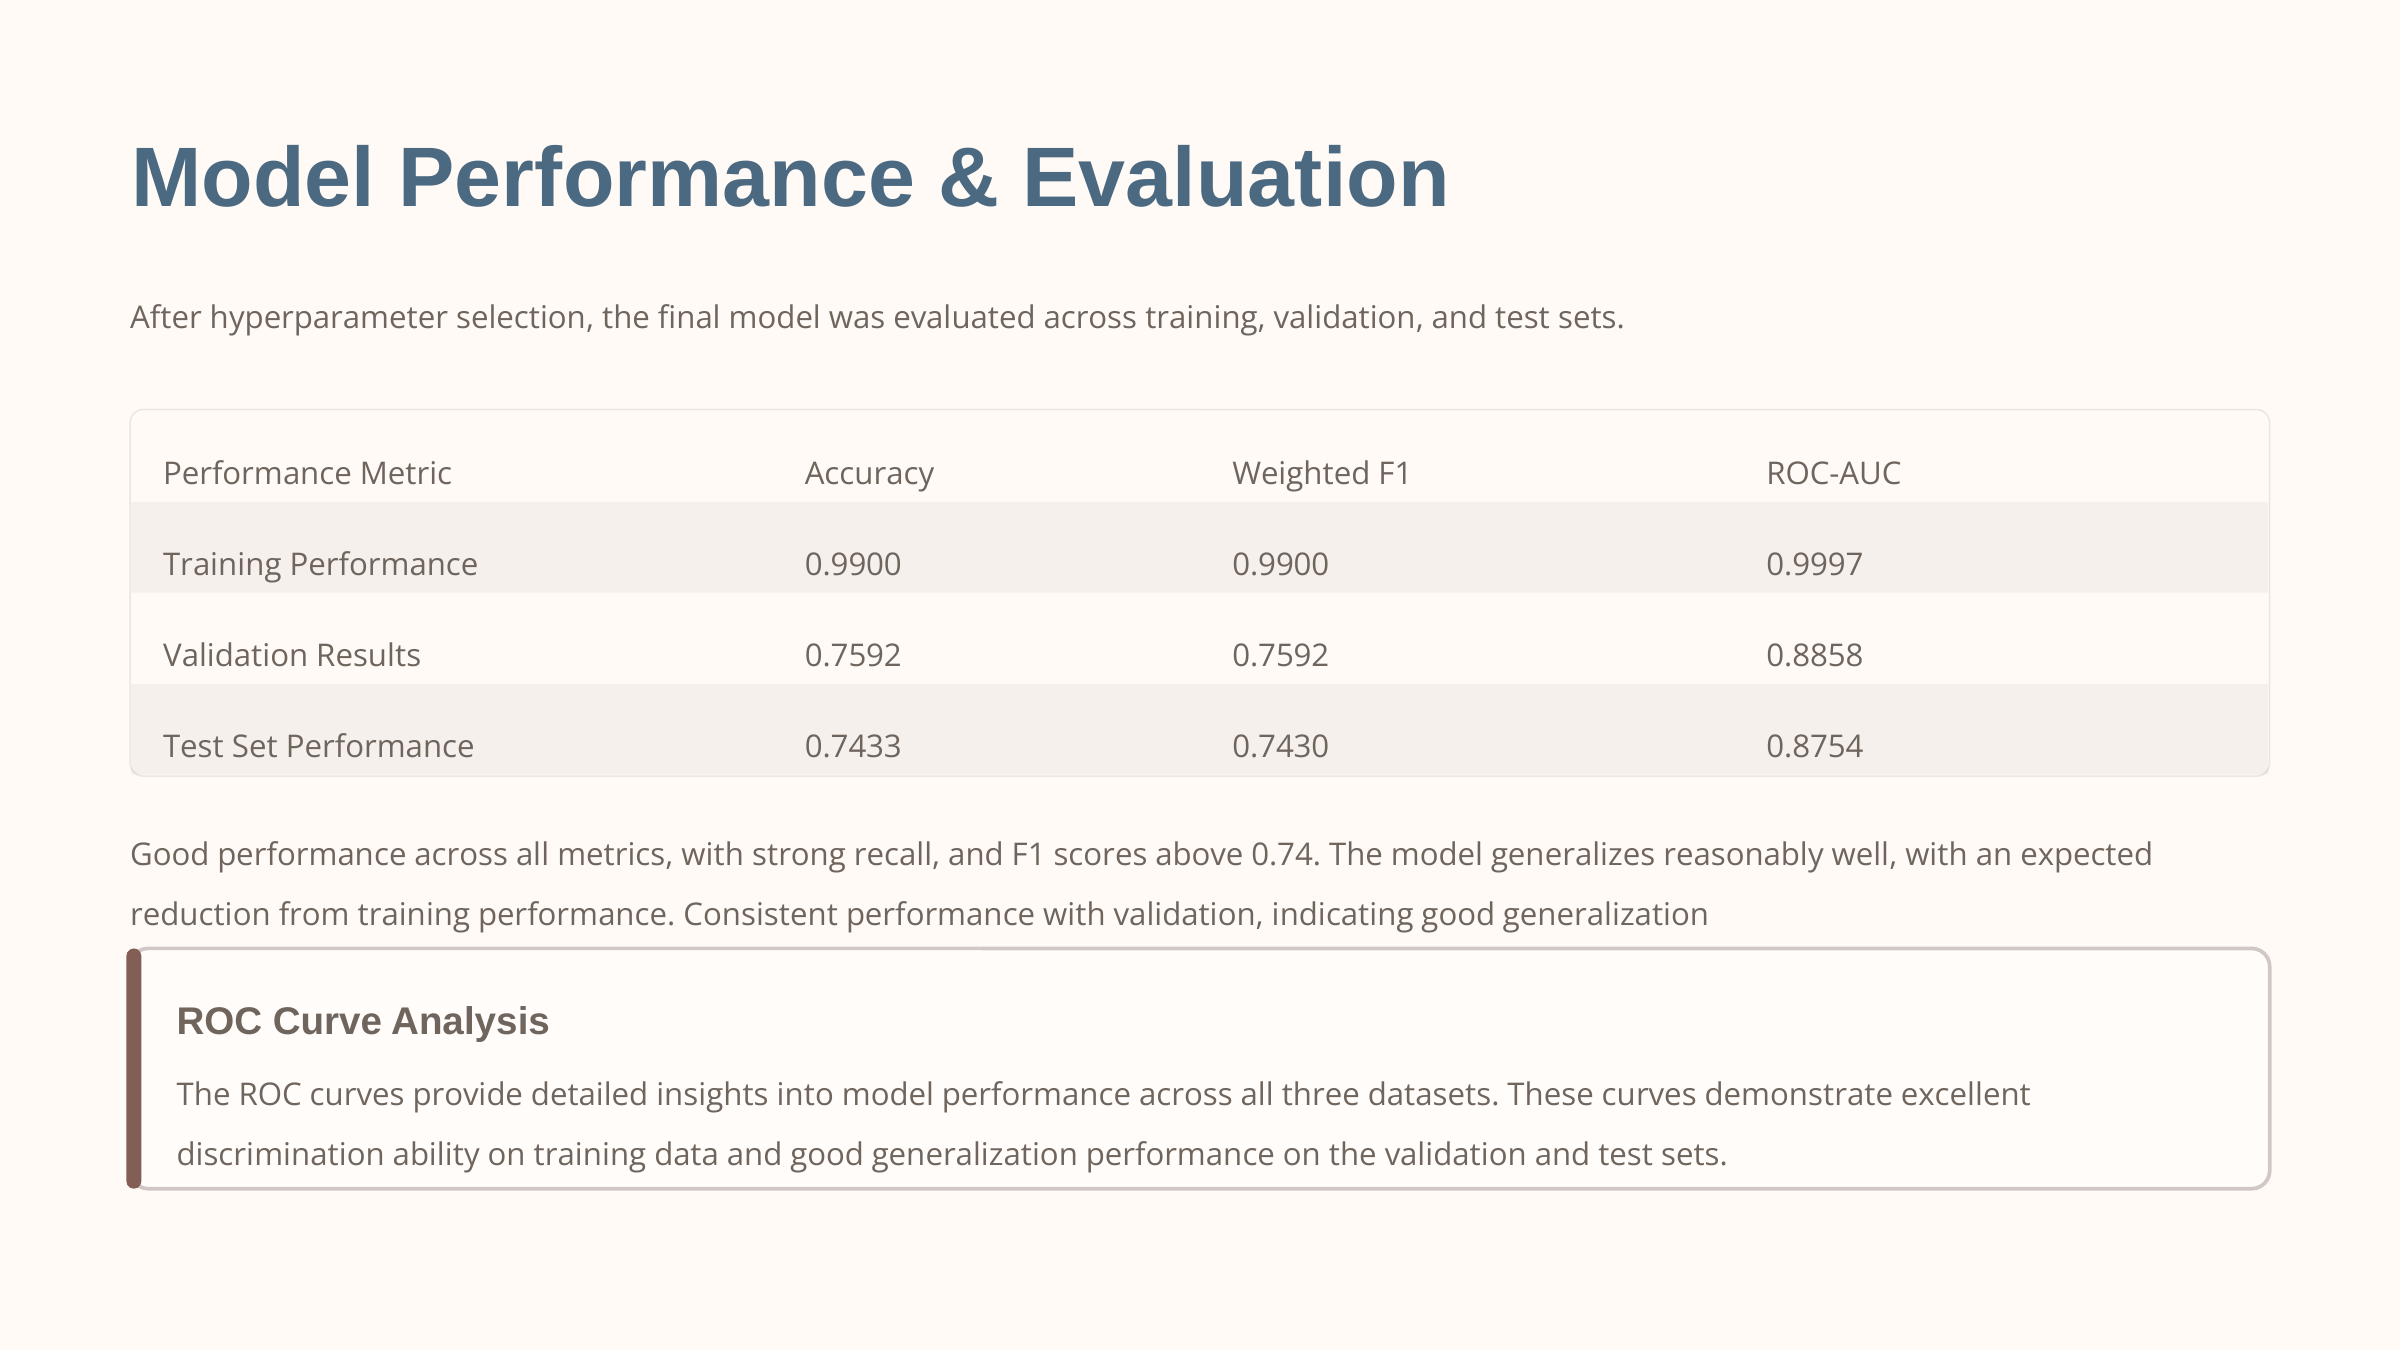

Model Performance & Evaluation
After hyperparameter selection, the final model was evaluated across training, validation, and test sets.

Performance Metric
Accuracy
Weighted F1
ROC-AUC

Training Performance
0.9900
0.9900
0.9997

Validation Results
0.7592
0.7592
0.8858

Test Set Performance
0.7433
0.7430
0.8754
Good performance across all metrics, with strong recall, and F1 scores above 0.74. The model generalizes reasonably well, with an expected reduction from training performance. Consistent performance with validation, indicating good generalization

ROC Curve Analysis
The ROC curves provide detailed insights into model performance across all three datasets. These curves demonstrate excellent discrimination ability on training data and good generalization performance on the validation and test sets.